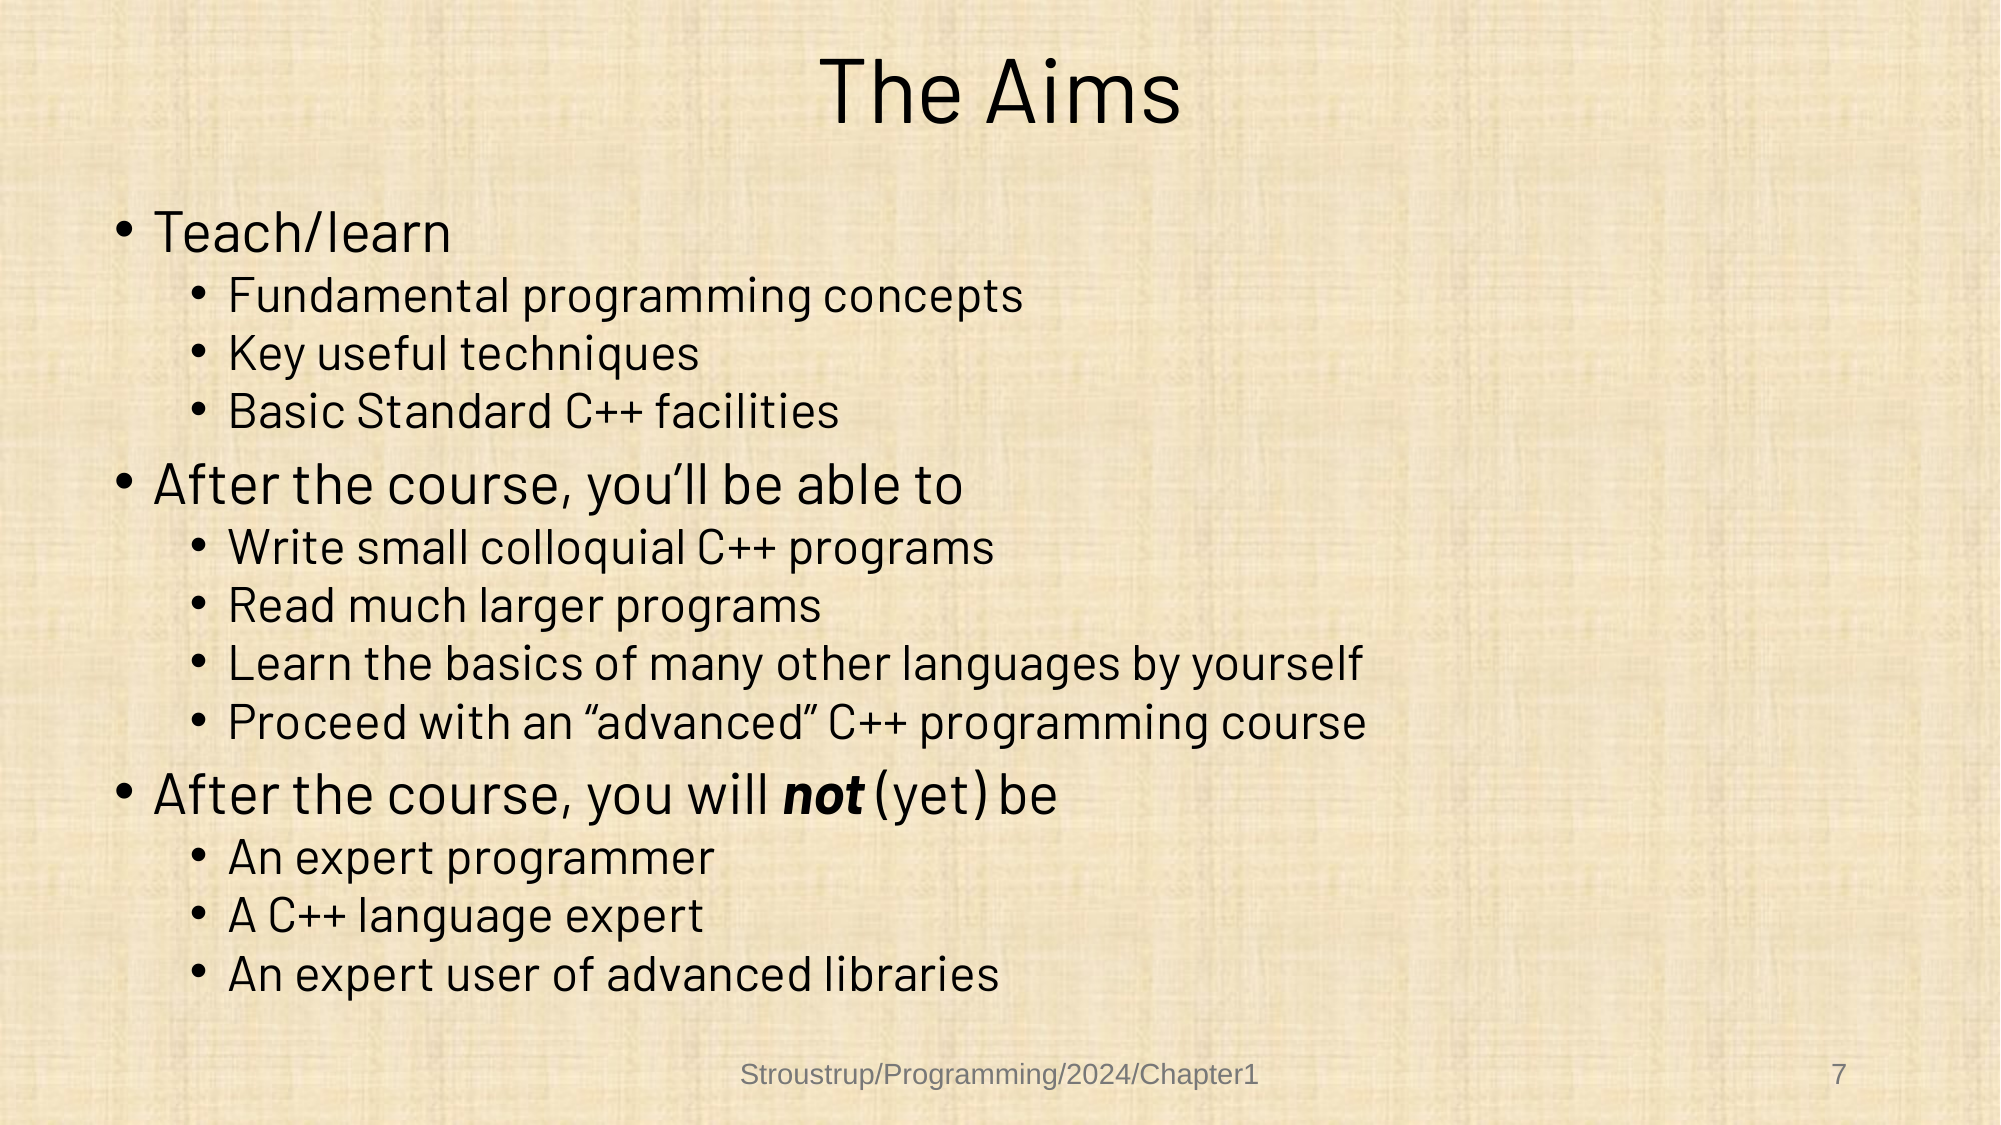

# The Aims
Teach/learn
Fundamental programming concepts
Key useful techniques
Basic Standard C++ facilities
After the course, you’ll be able to
Write small colloquial C++ programs
Read much larger programs
Learn the basics of many other languages by yourself
Proceed with an “advanced” C++ programming course
After the course, you will not (yet) be
An expert programmer
A C++ language expert
An expert user of advanced libraries
Stroustrup/Programming/2024/Chapter1
7